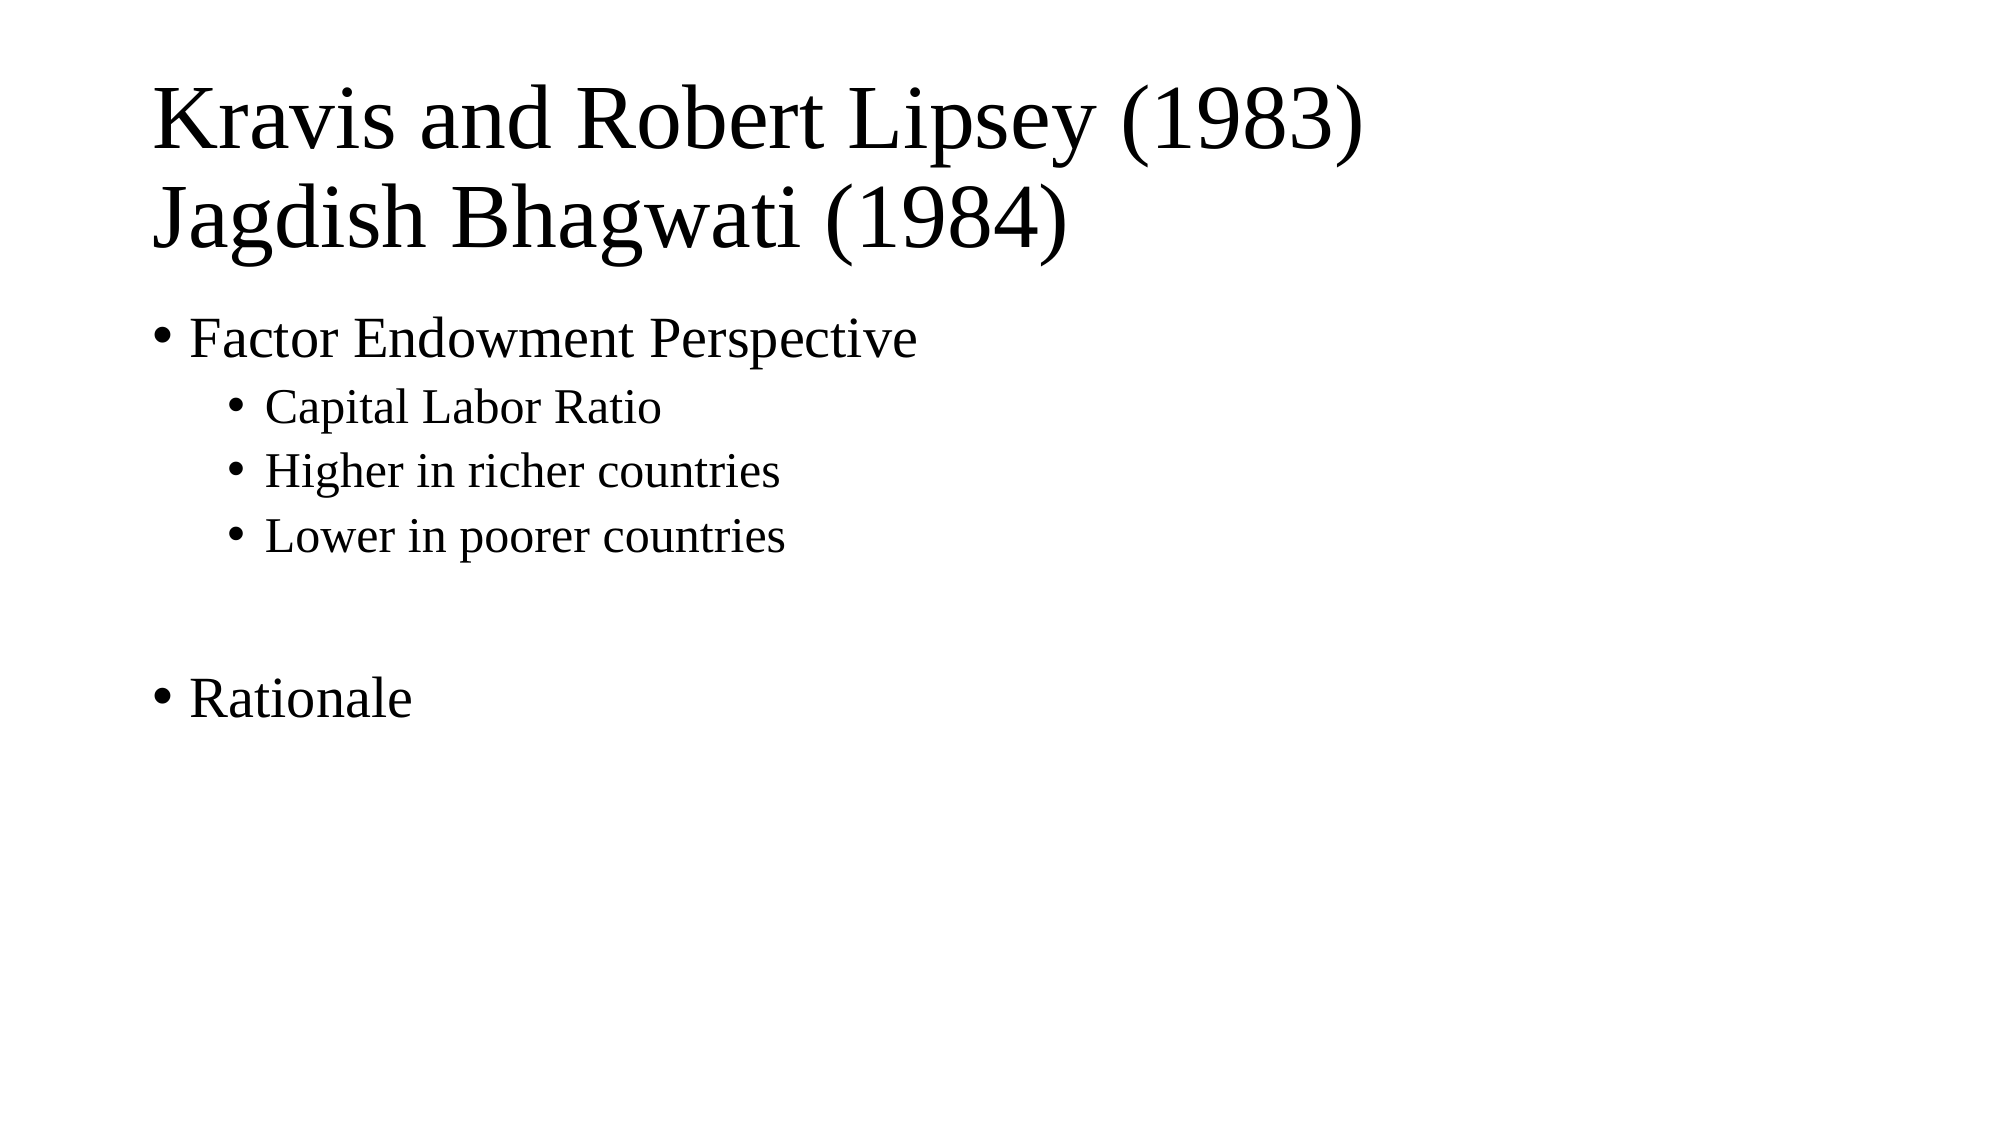

# Kravis and Robert Lipsey (1983) Jagdish Bhagwati (1984)
Factor Endowment Perspective
Capital Labor Ratio
Higher in richer countries
Lower in poorer countries

Rationale